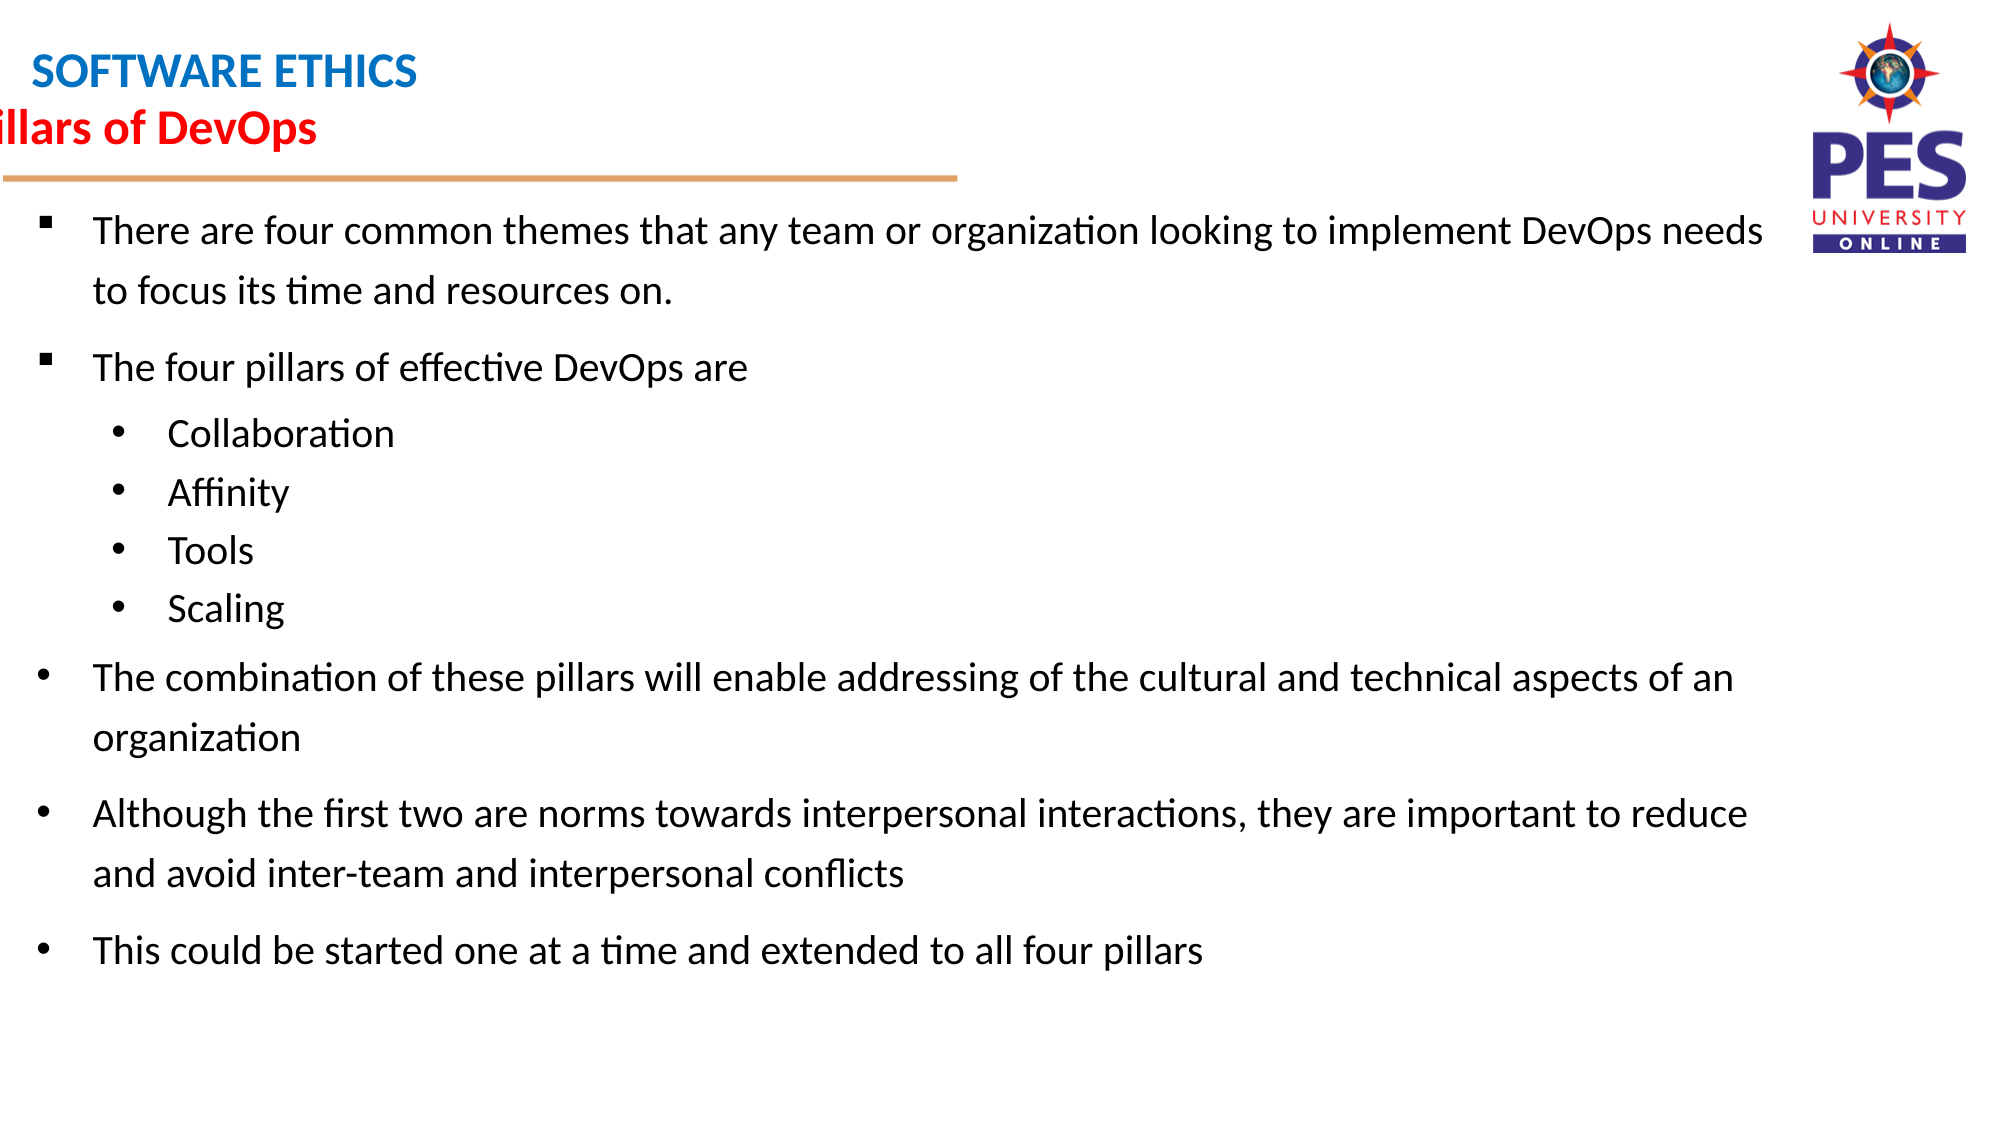

Pillars of DevOps
There are four common themes that any team or organization looking to implement DevOps needs to focus its time and resources on.
The four pillars of effective DevOps are
Collaboration
Affinity
Tools
Scaling
The combination of these pillars will enable addressing of the cultural and technical aspects of an organization
Although the first two are norms towards interpersonal interactions, they are important to reduce and avoid inter-team and interpersonal conflicts
This could be started one at a time and extended to all four pillars